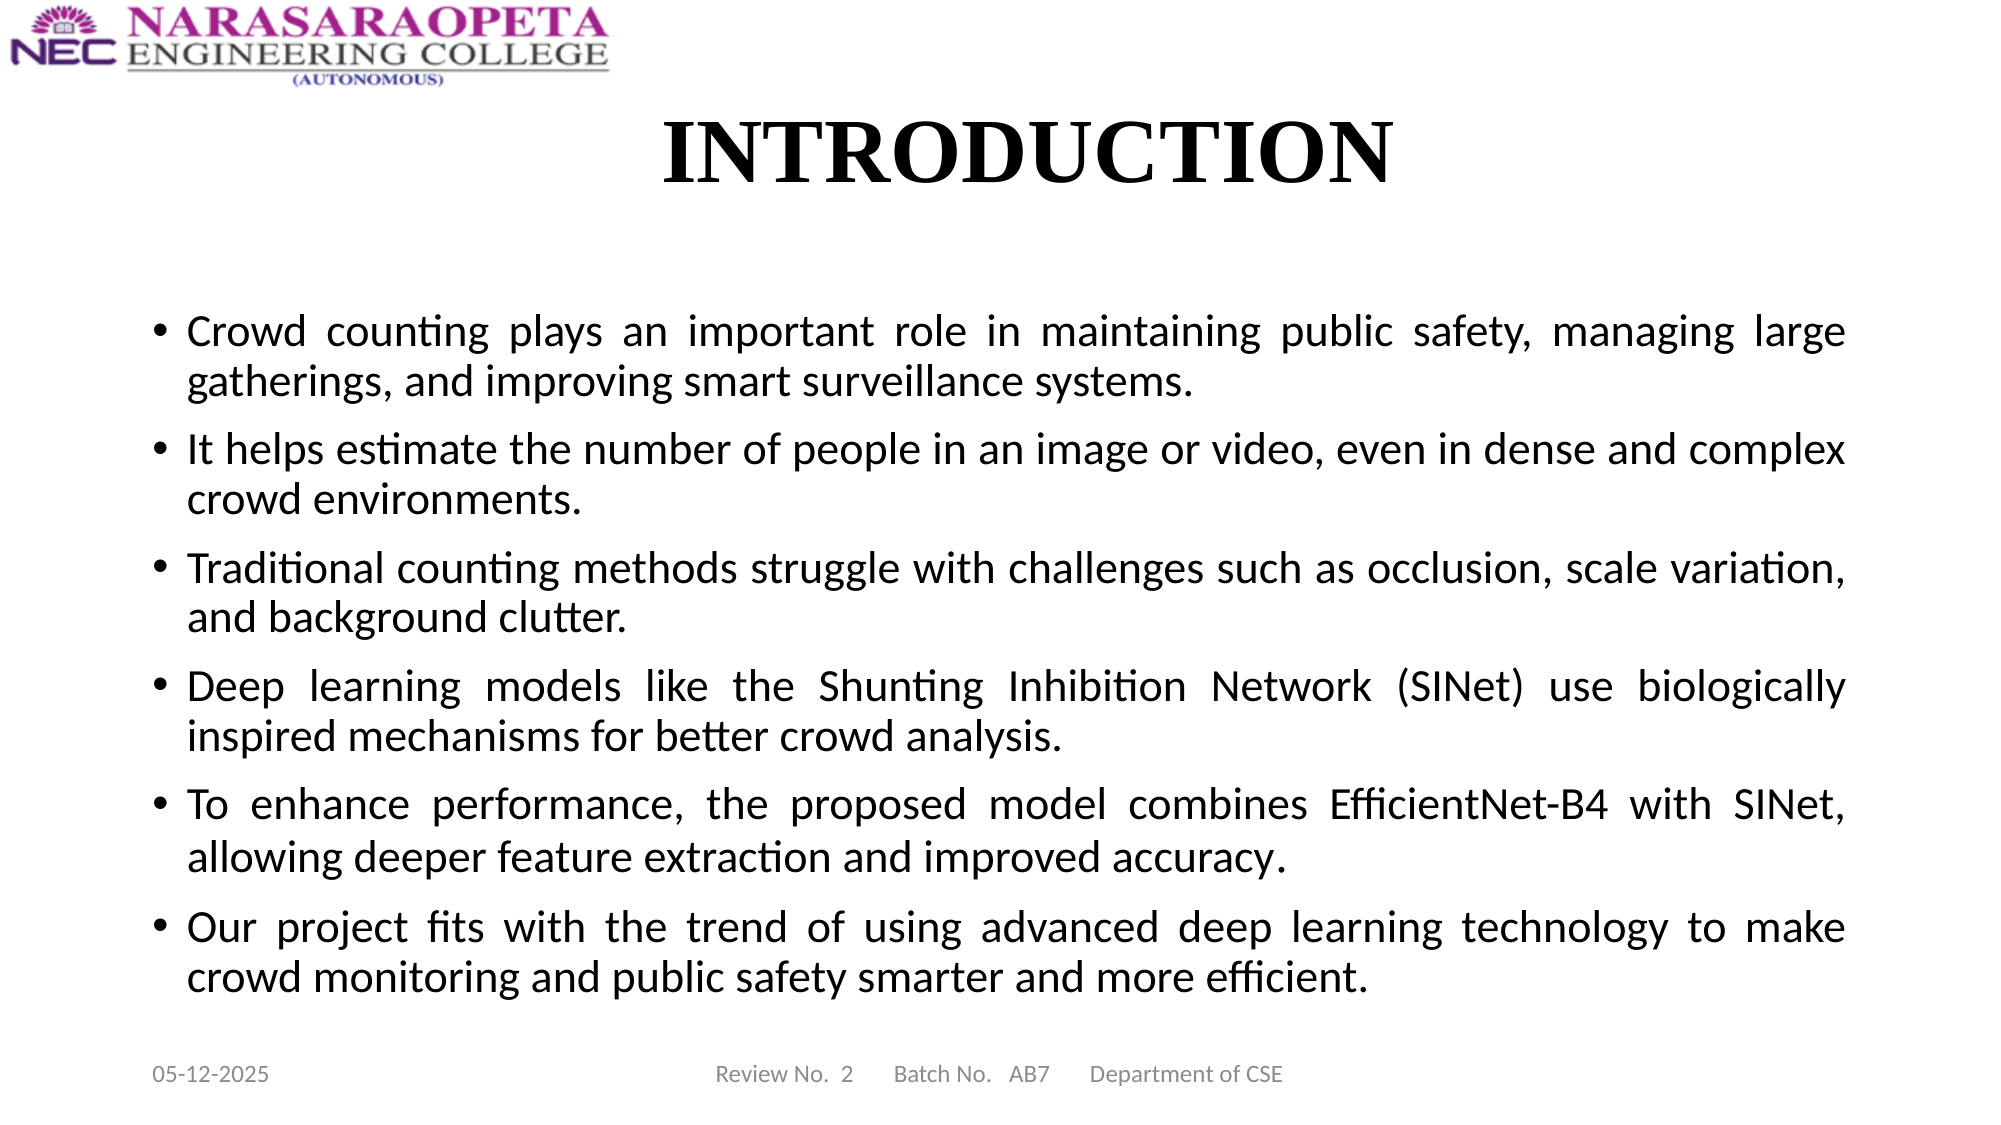

# INTRODUCTION
Crowd counting plays an important role in maintaining public safety, managing large gatherings, and improving smart surveillance systems.
It helps estimate the number of people in an image or video, even in dense and complex crowd environments.
Traditional counting methods struggle with challenges such as occlusion, scale variation, and background clutter.
Deep learning models like the Shunting Inhibition Network (SINet) use biologically inspired mechanisms for better crowd analysis.
To enhance performance, the proposed model combines EfficientNet-B4 with SINet, allowing deeper feature extraction and improved accuracy.
Our project fits with the trend of using advanced deep learning technology to make crowd monitoring and public safety smarter and more efficient.
05-12-2025
Review No.  2       Batch No.   AB7       Department of CSE
6